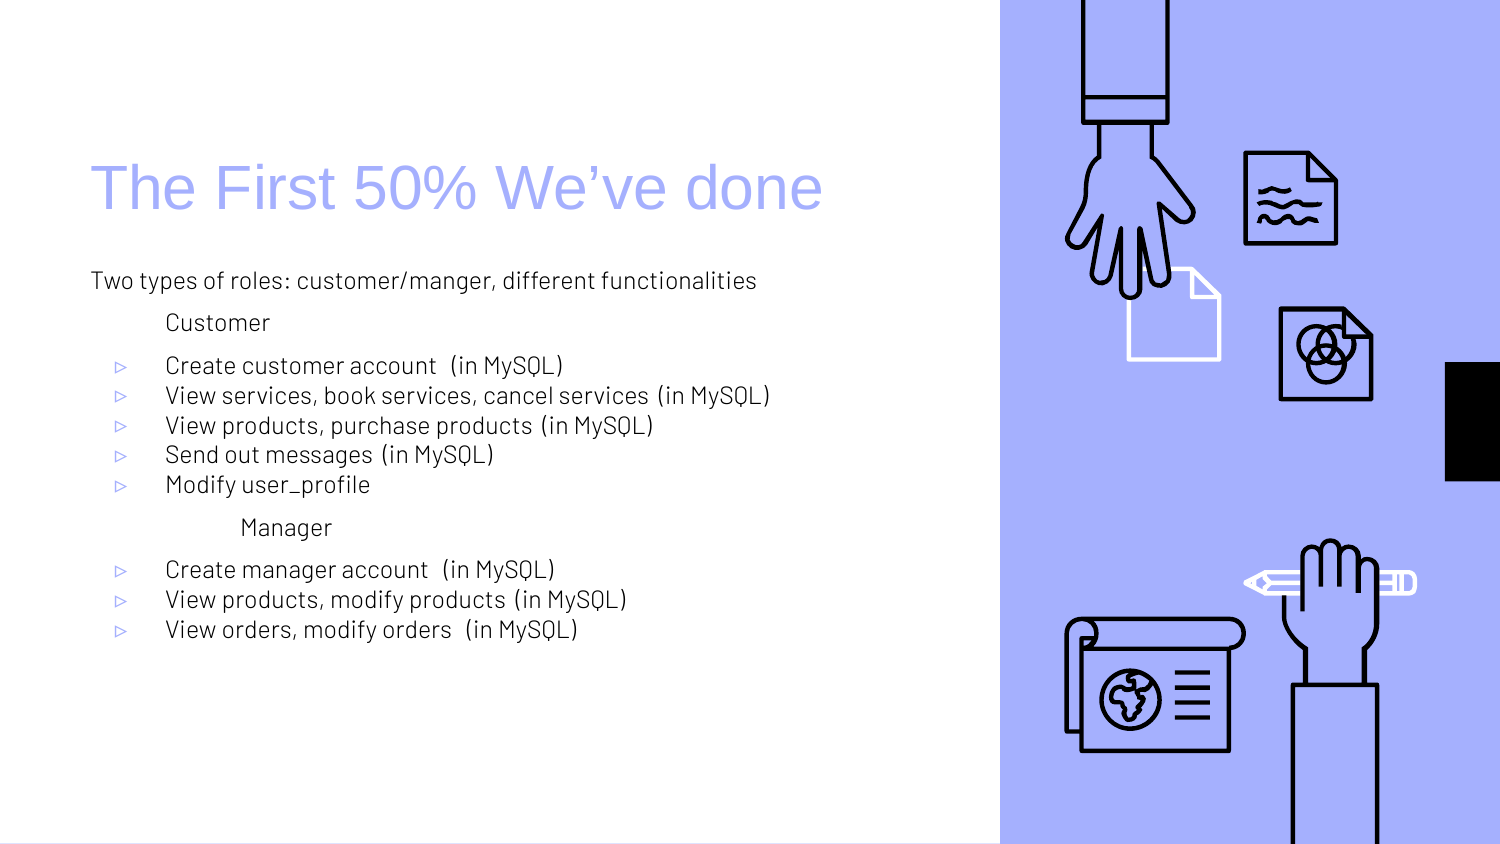

# The First 50% We’ve done
Two types of roles: customer/manger, different functionalities
Customer
Create customer account   (in MySQL)
View services, book services, cancel services  (in MySQL)
View products, purchase products  (in MySQL)
Send out messages  (in MySQL)
Modify user_profile
	Manager
Create manager account   (in MySQL)
View products, modify products  (in MySQL)
View orders, modify orders   (in MySQL)

2